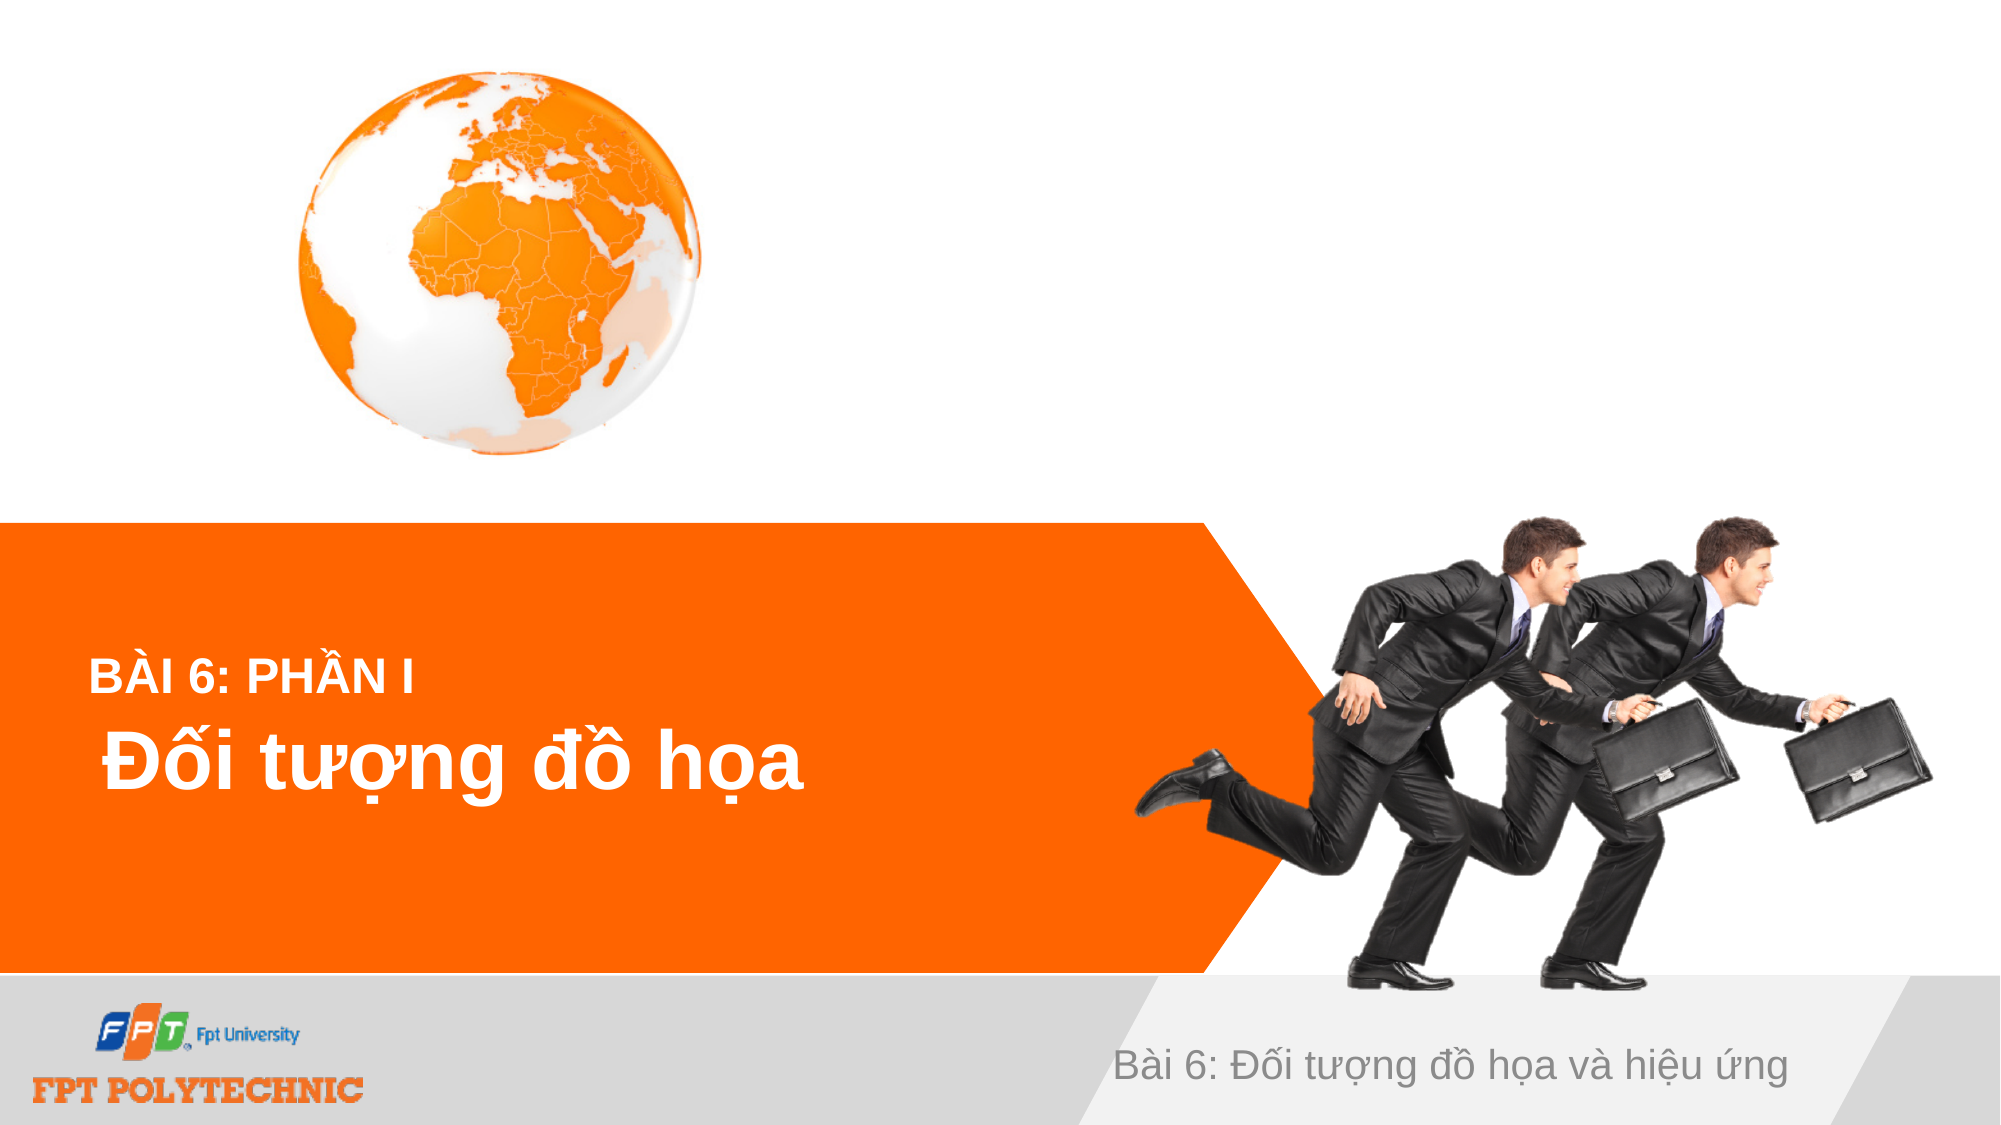

# Đối tượng đồ họa
Bài 6: Phần I
Bài 6: Đối tượng đồ họa và hiệu ứng